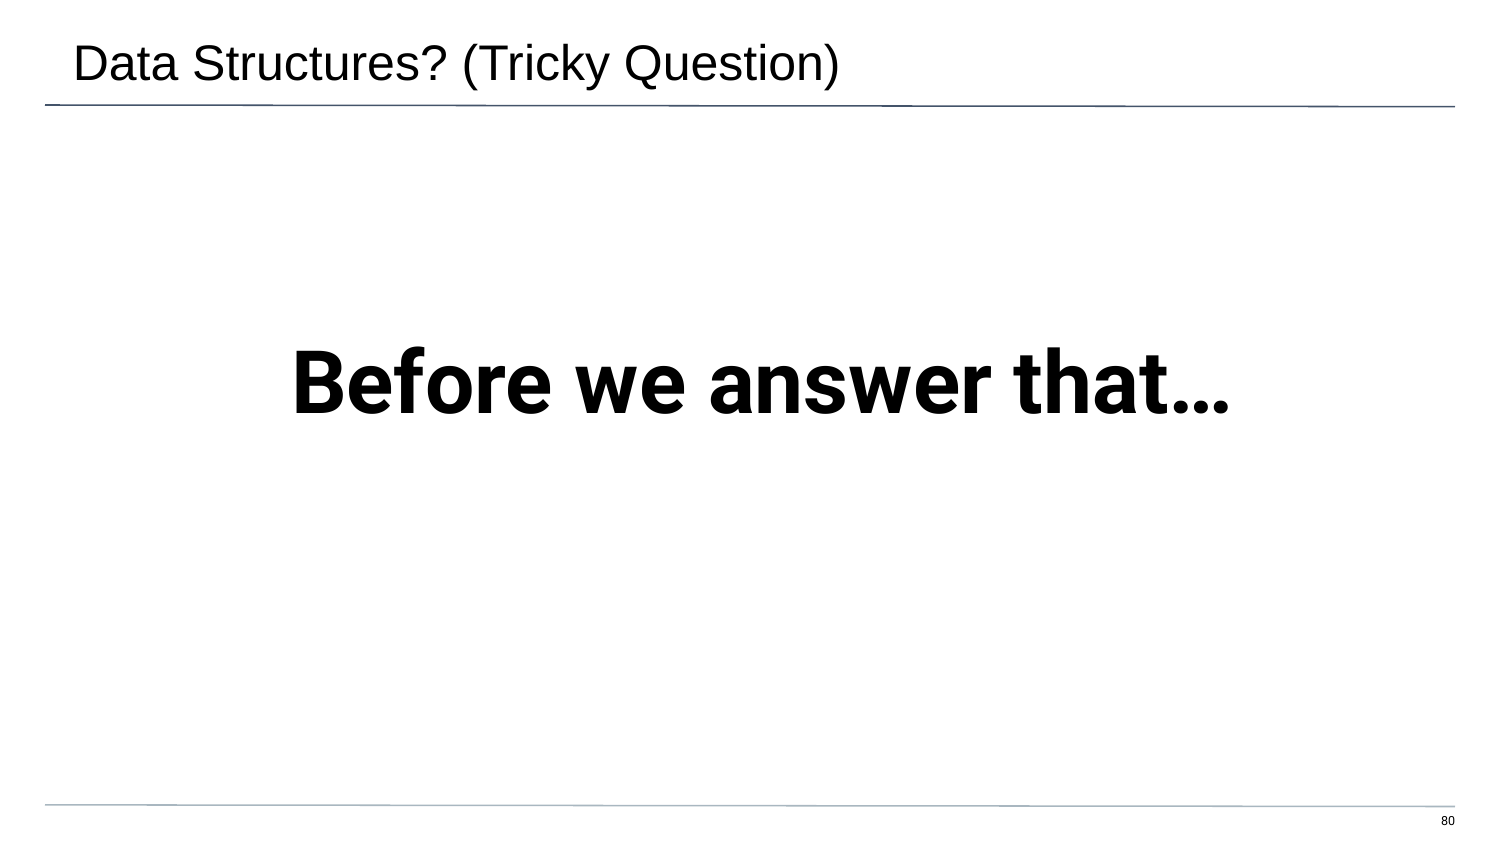

# Data Structures? (Tricky Question)

Before we answer that…